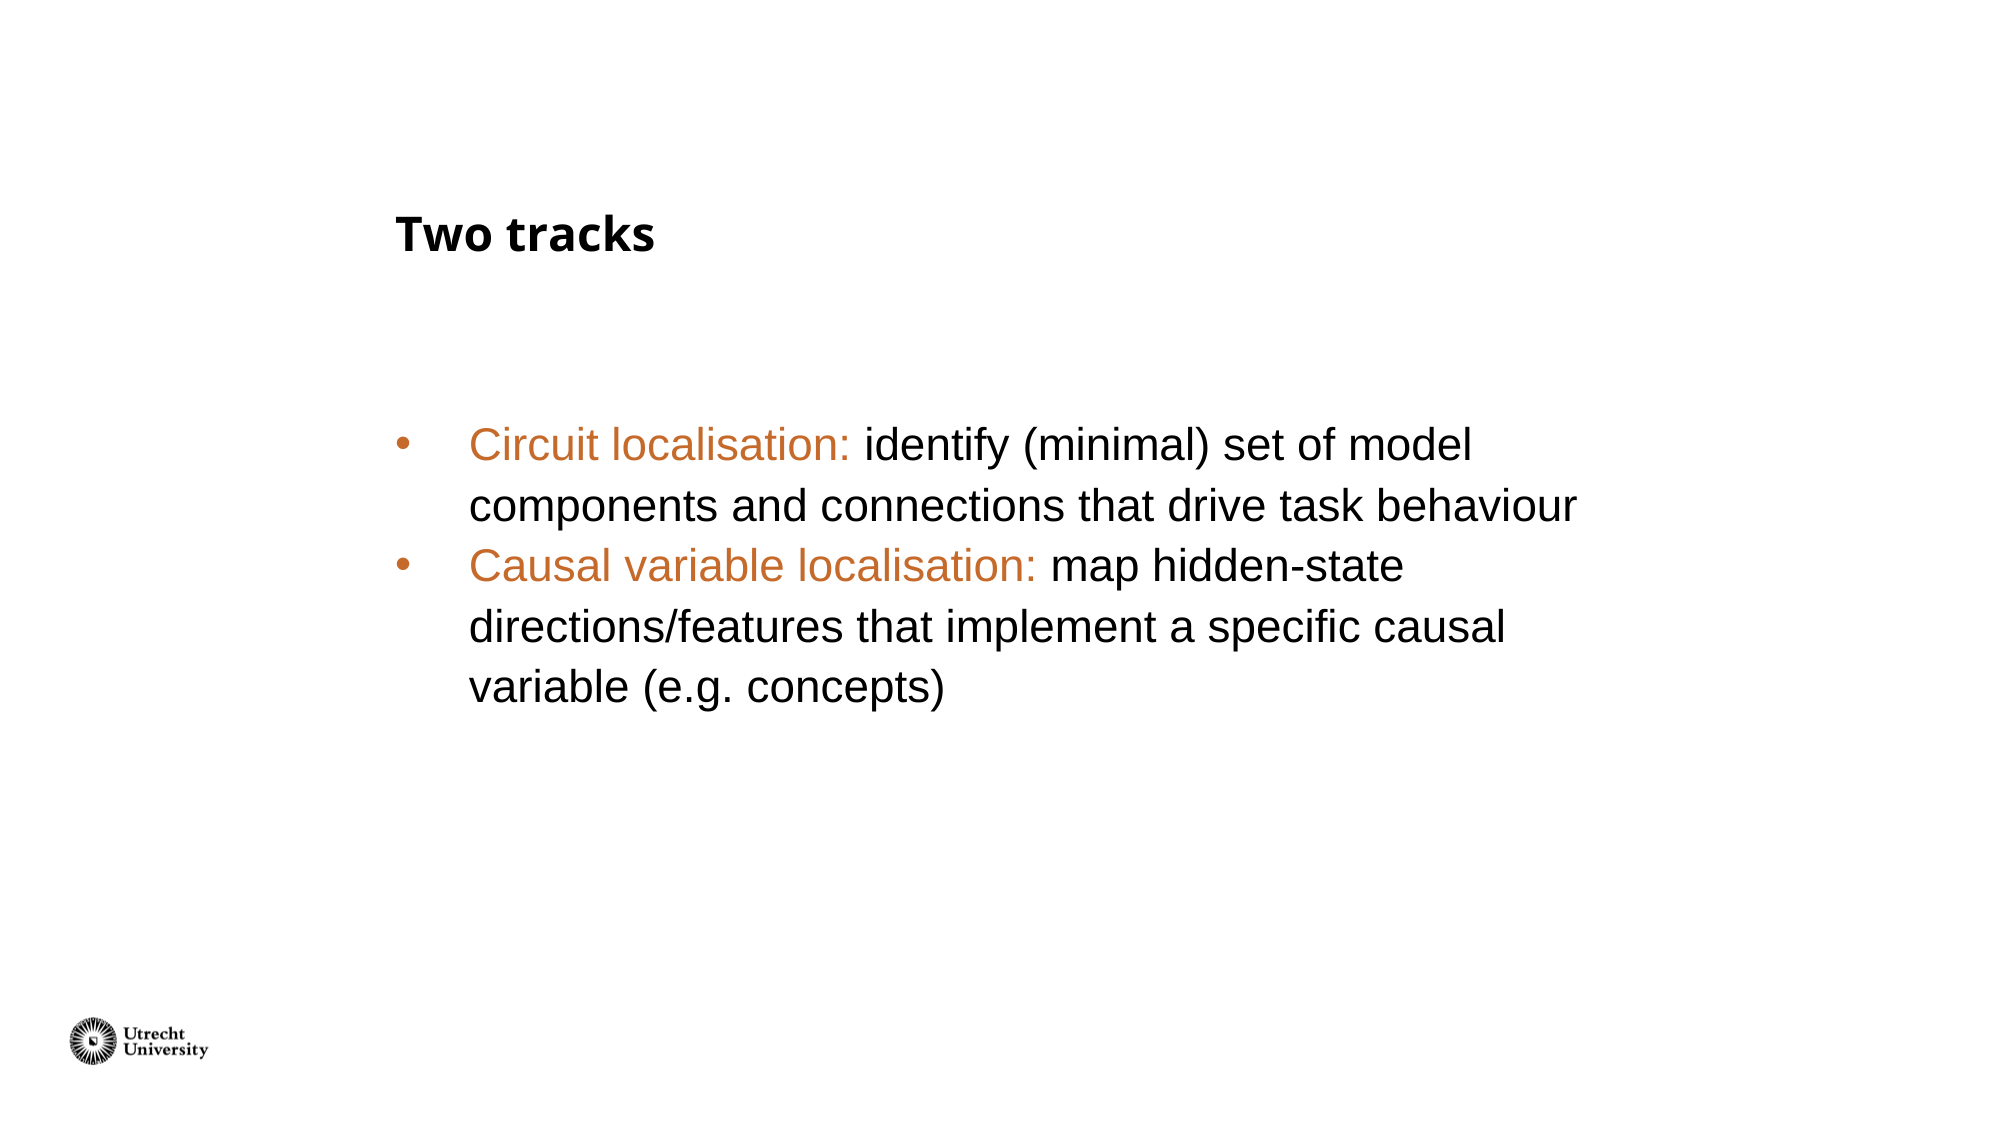

# Two tracks
Circuit localisation: identify (minimal) set of model components and connections that drive task behaviour
Causal variable localisation: map hidden-state directions/features that implement a specific causal variable (e.g. concepts)